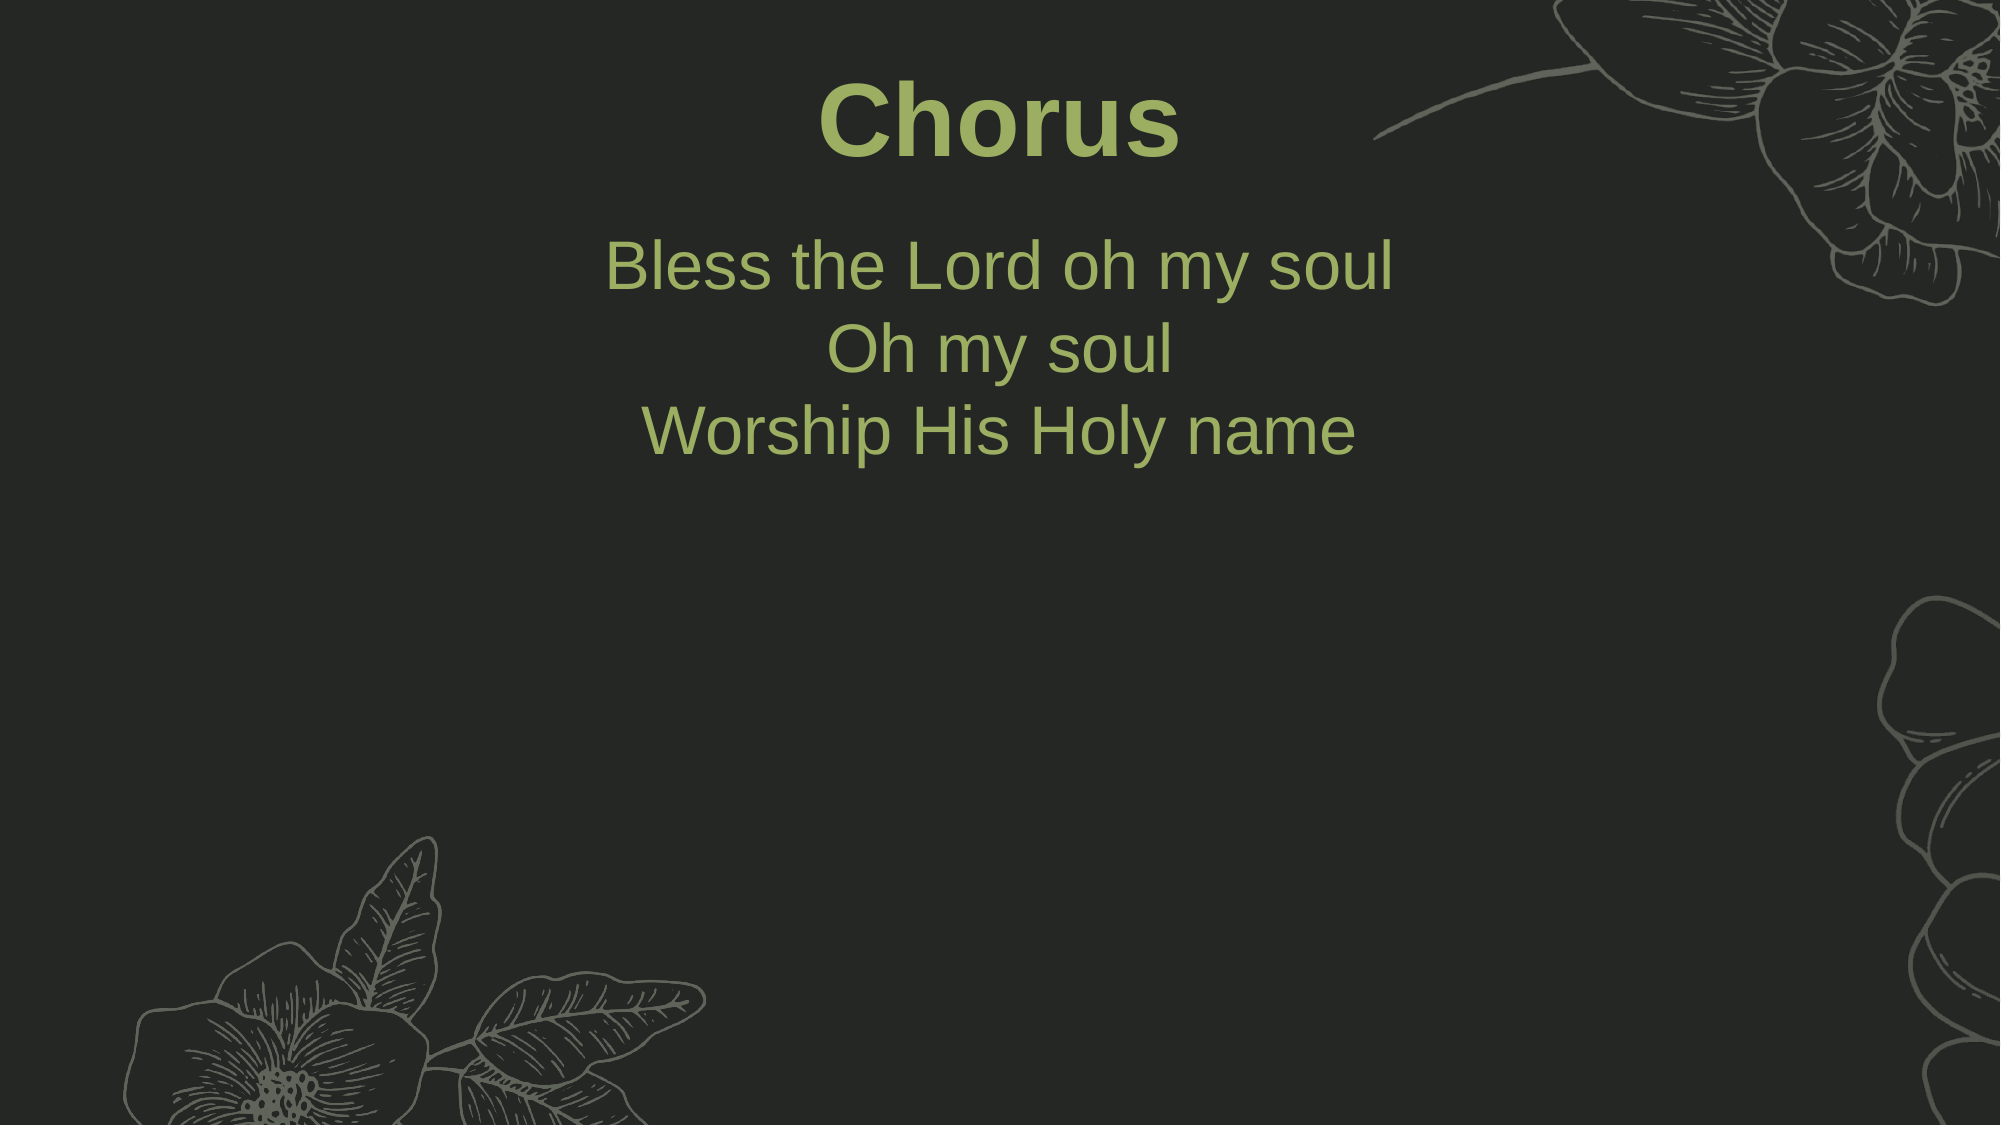

Chorus
Bless the Lord oh my soul
Oh my soul
Worship His Holy name